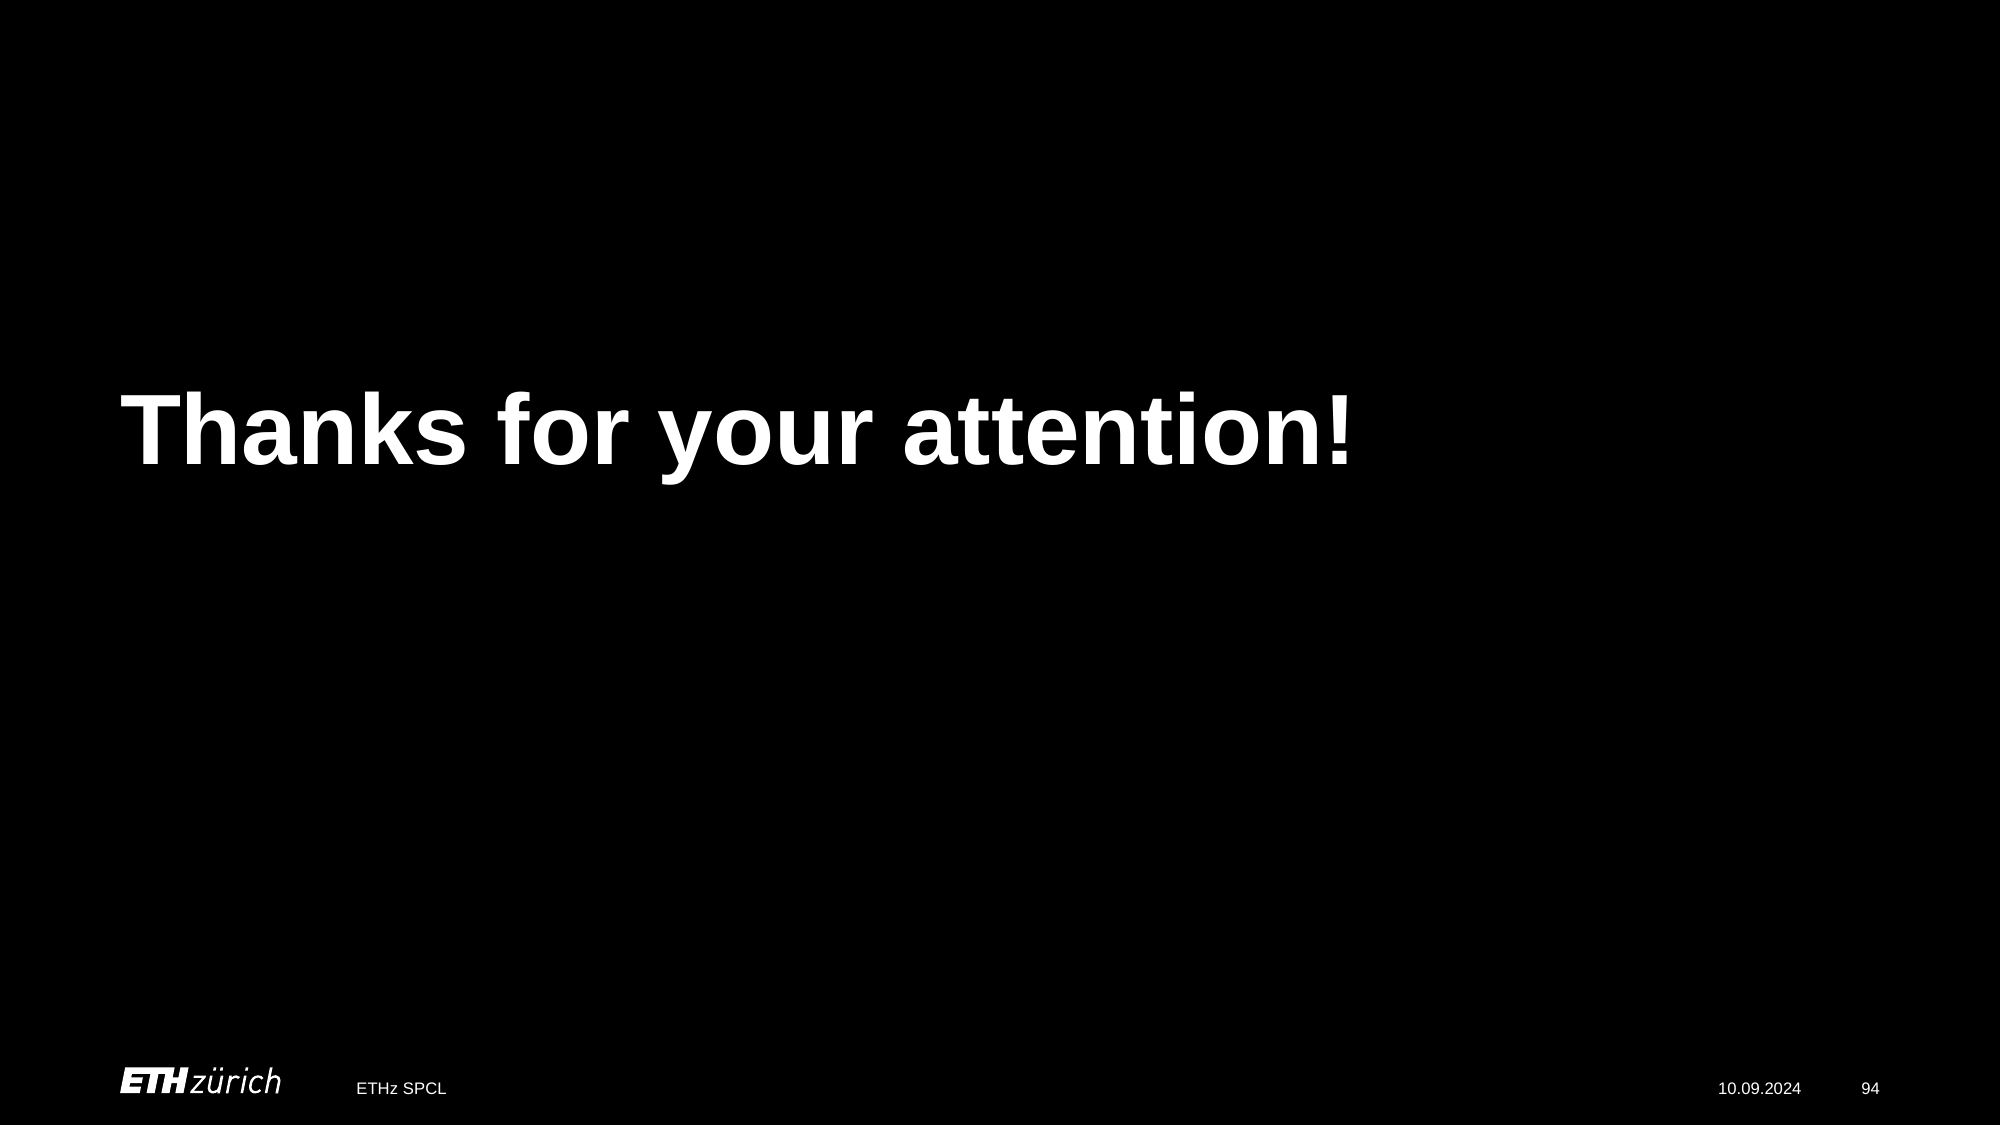

# Thanks for your attention!
ETHz SPCL
10.09.2024
94